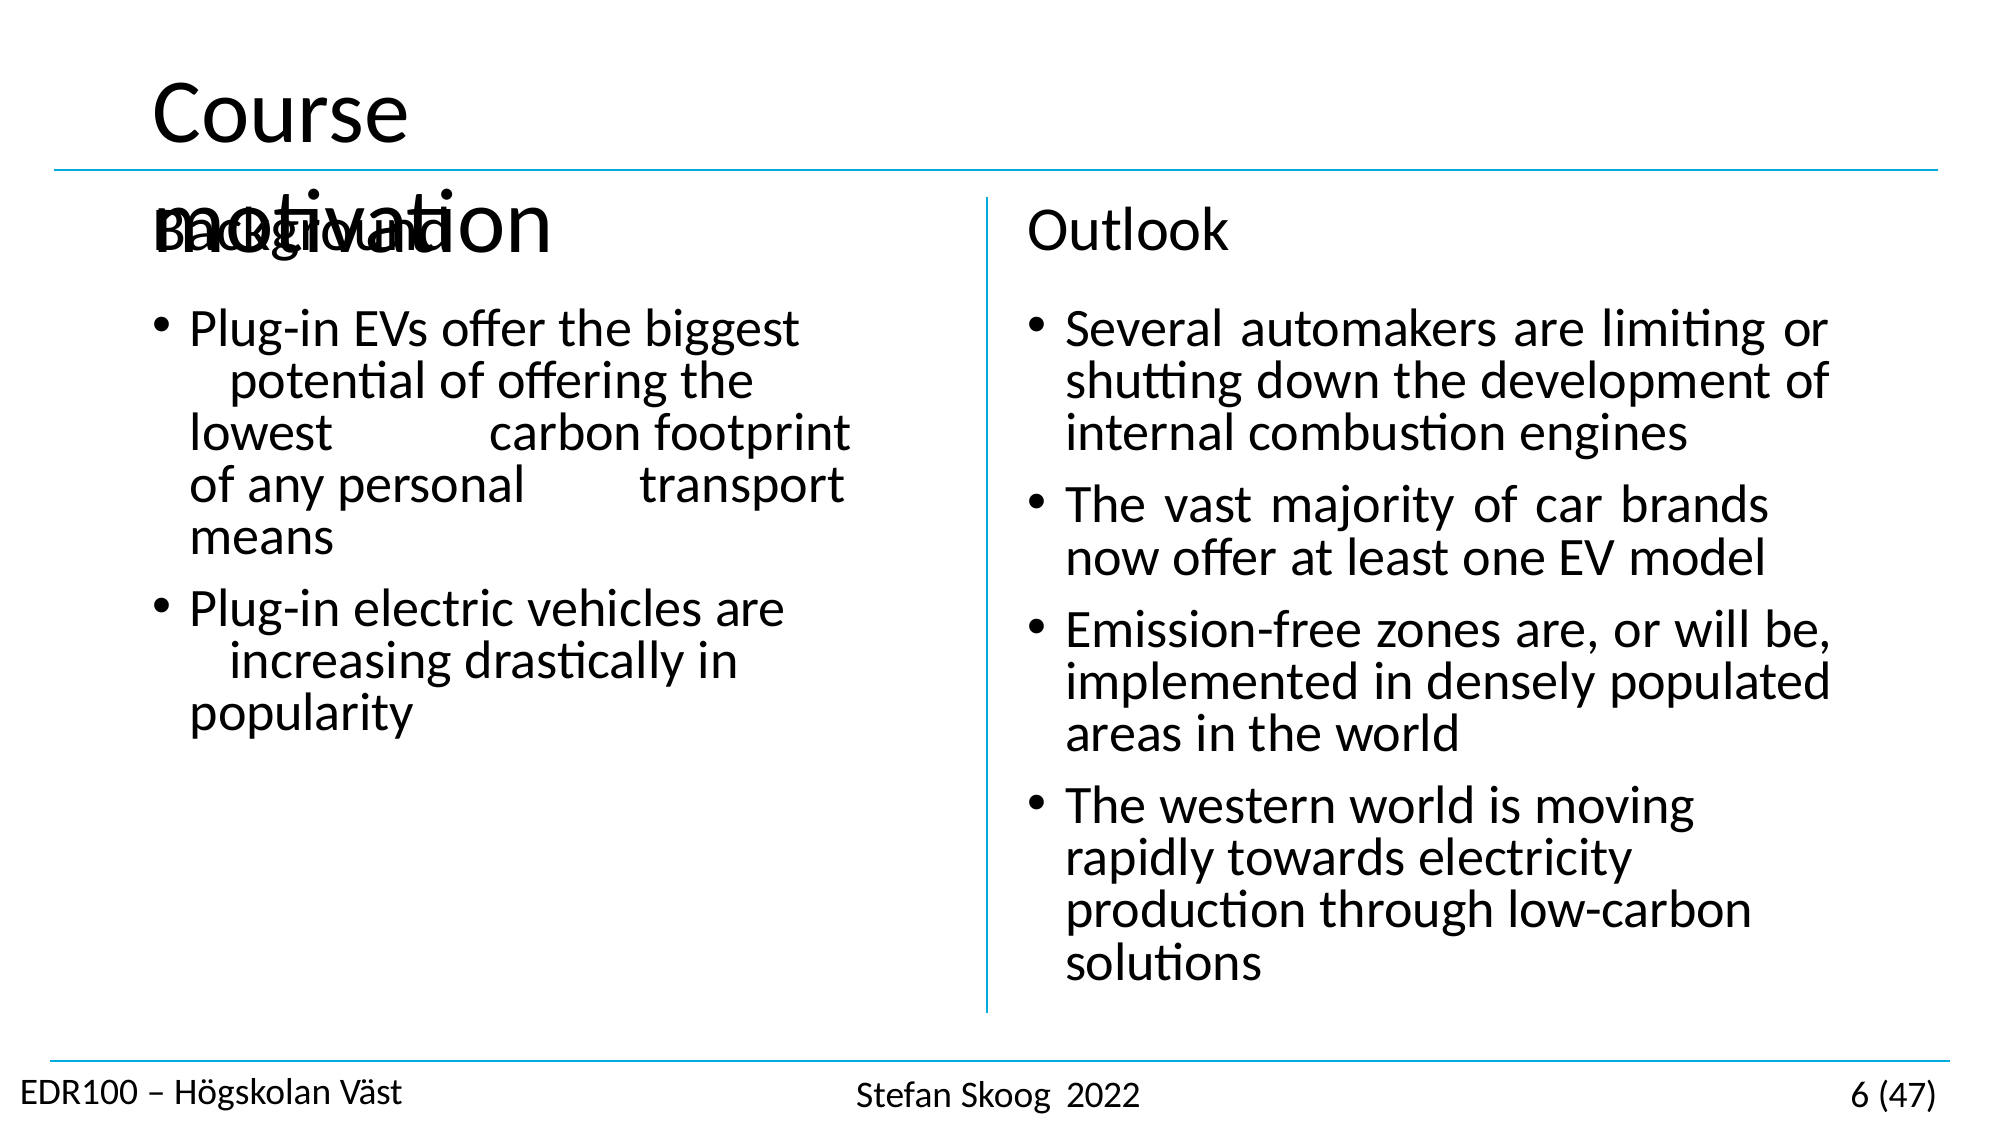

# Course motivation
Background
Plug-in EVs offer the biggest 	potential of offering the lowest 	carbon footprint of any personal 	transport means
Plug-in electric vehicles are 	increasing drastically in popularity
Outlook
Several automakers are limiting or shutting down the development of internal combustion engines
The vast majority of car brands now offer at least one EV model
Emission-free zones are, or will be, implemented in densely populated areas in the world
The western world is moving rapidly towards electricity production through low-carbon solutions

EDR100 – Högskolan Väst
Stefan Skoog 2022
6 (47)